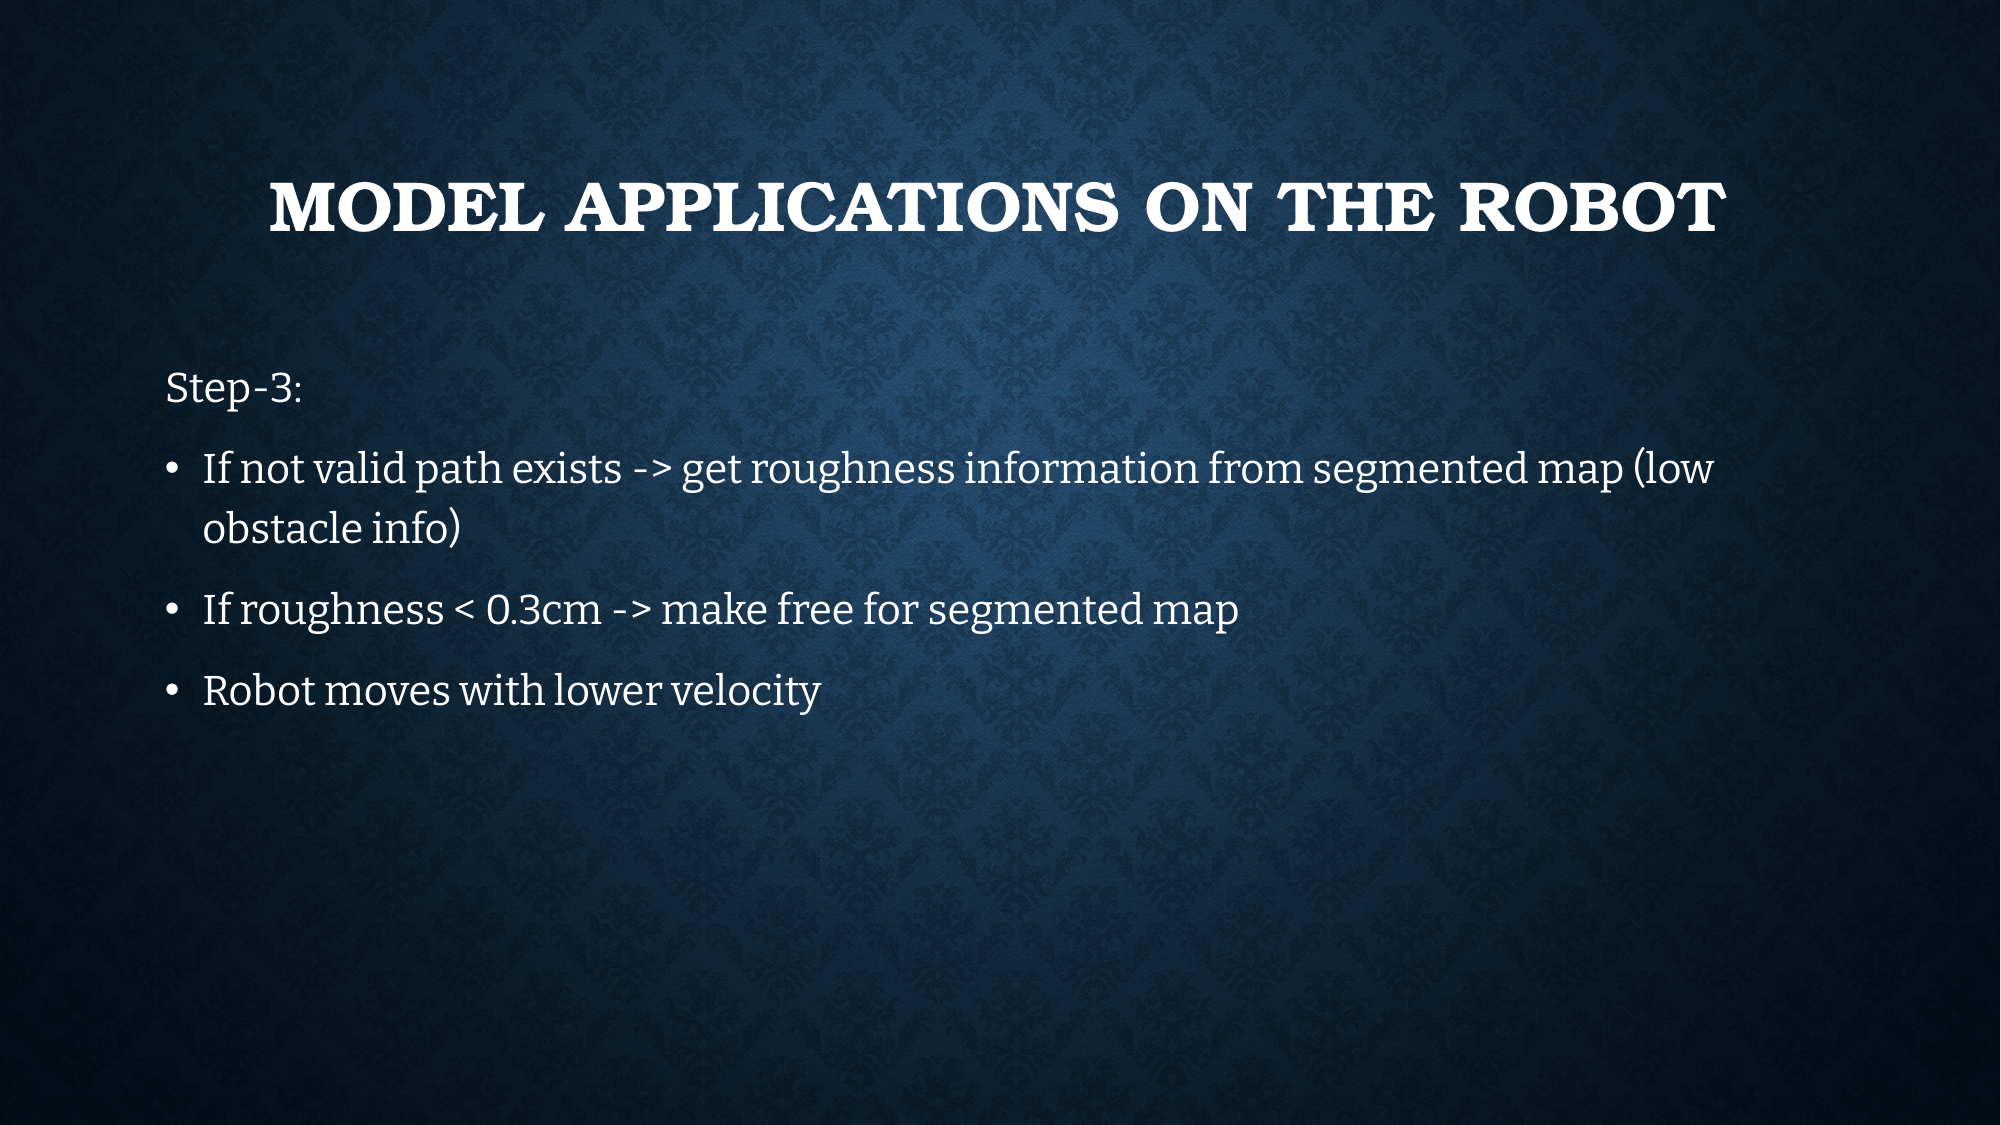

# model applications on the robot
Step-3:
If not valid path exists -> get roughness information from segmented map (low obstacle info)
If roughness < 0.3cm -> make free for segmented map
Robot moves with lower velocity